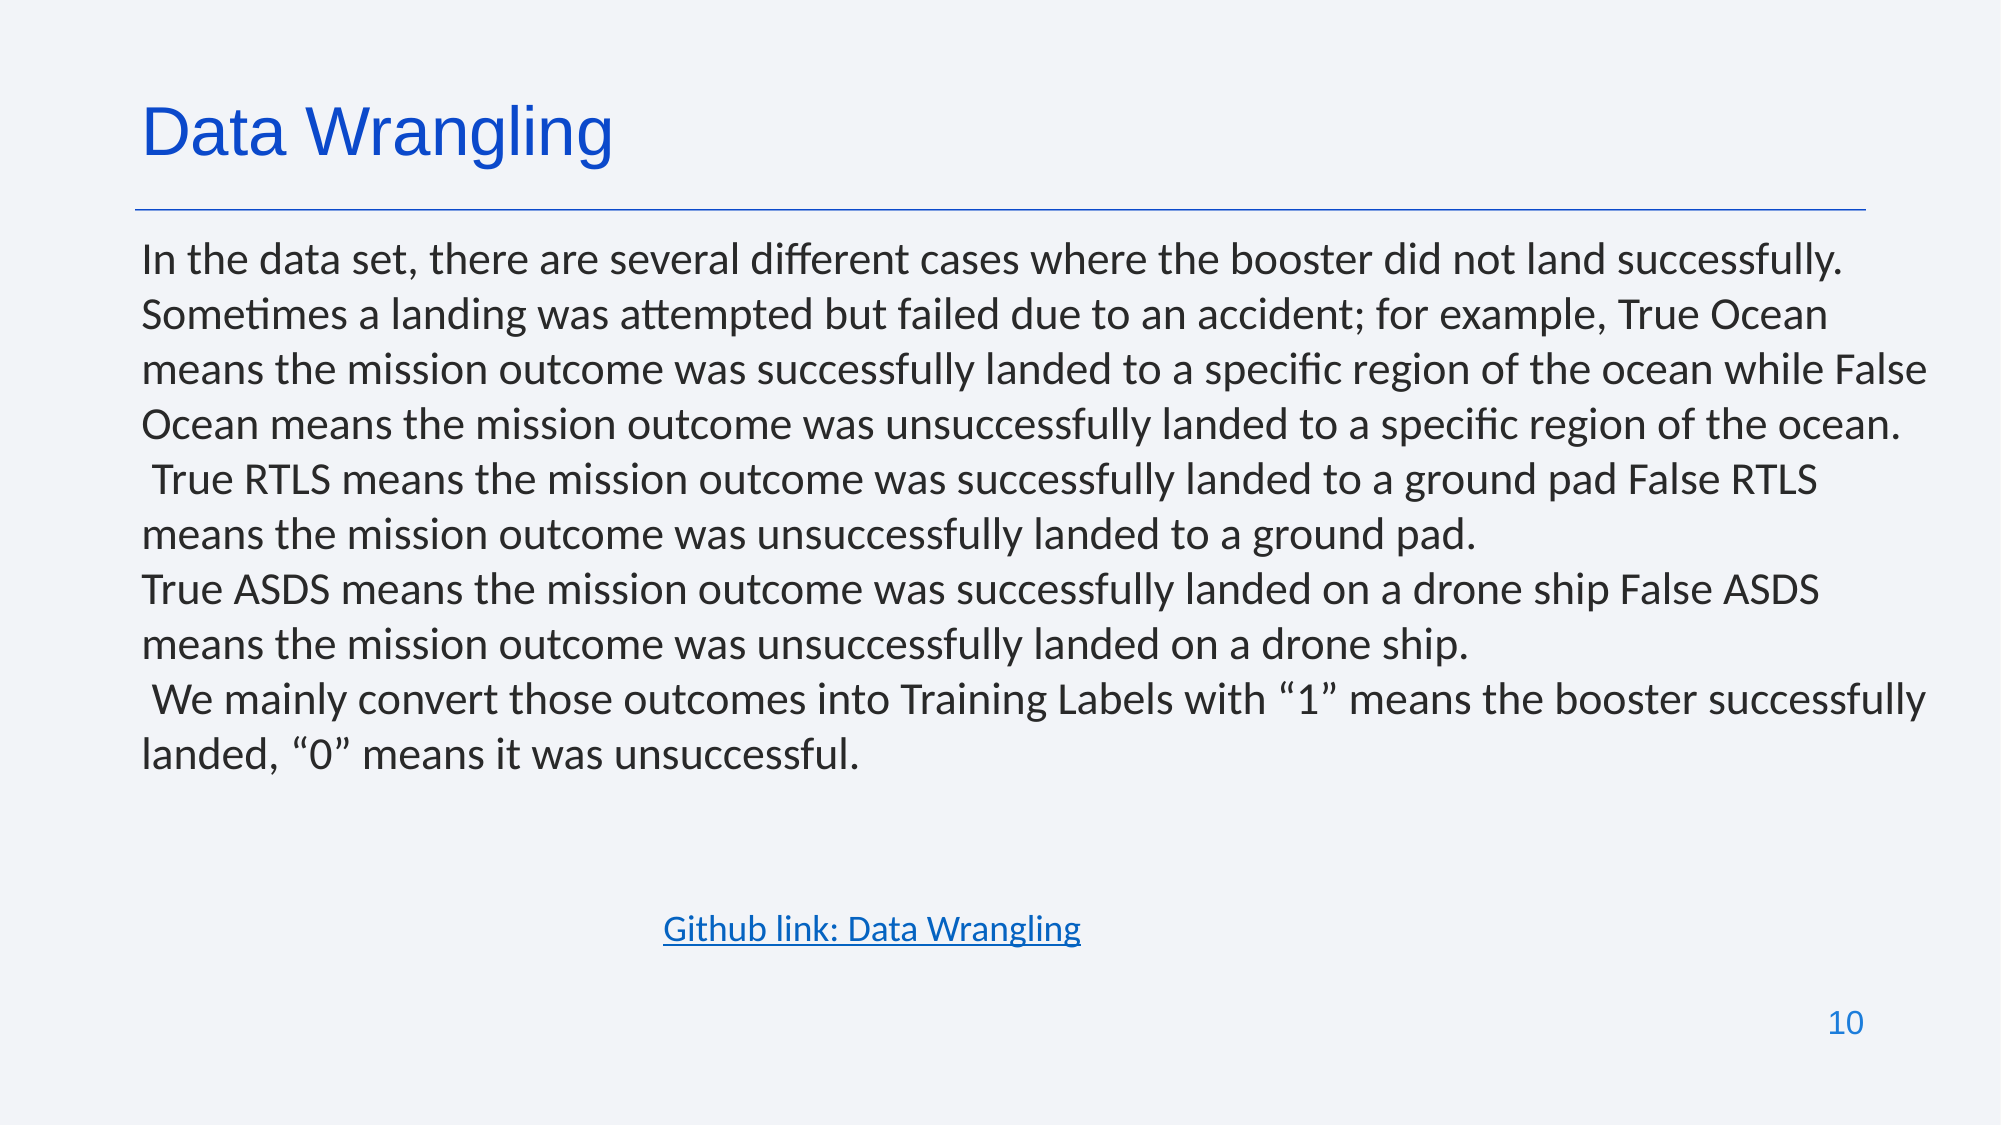

Data Wrangling
In the data set, there are several different cases where the booster did not land successfully. Sometimes a landing was attempted but failed due to an accident; for example, True Ocean means the mission outcome was successfully landed to a specific region of the ocean while False Ocean means the mission outcome was unsuccessfully landed to a specific region of the ocean.
 True RTLS means the mission outcome was successfully landed to a ground pad False RTLS means the mission outcome was unsuccessfully landed to a ground pad.
True ASDS means the mission outcome was successfully landed on a drone ship False ASDS means the mission outcome was unsuccessfully landed on a drone ship.
 We mainly convert those outcomes into Training Labels with “1” means the booster successfully landed, “0” means it was unsuccessful.

Github link: Data Wrangling
10